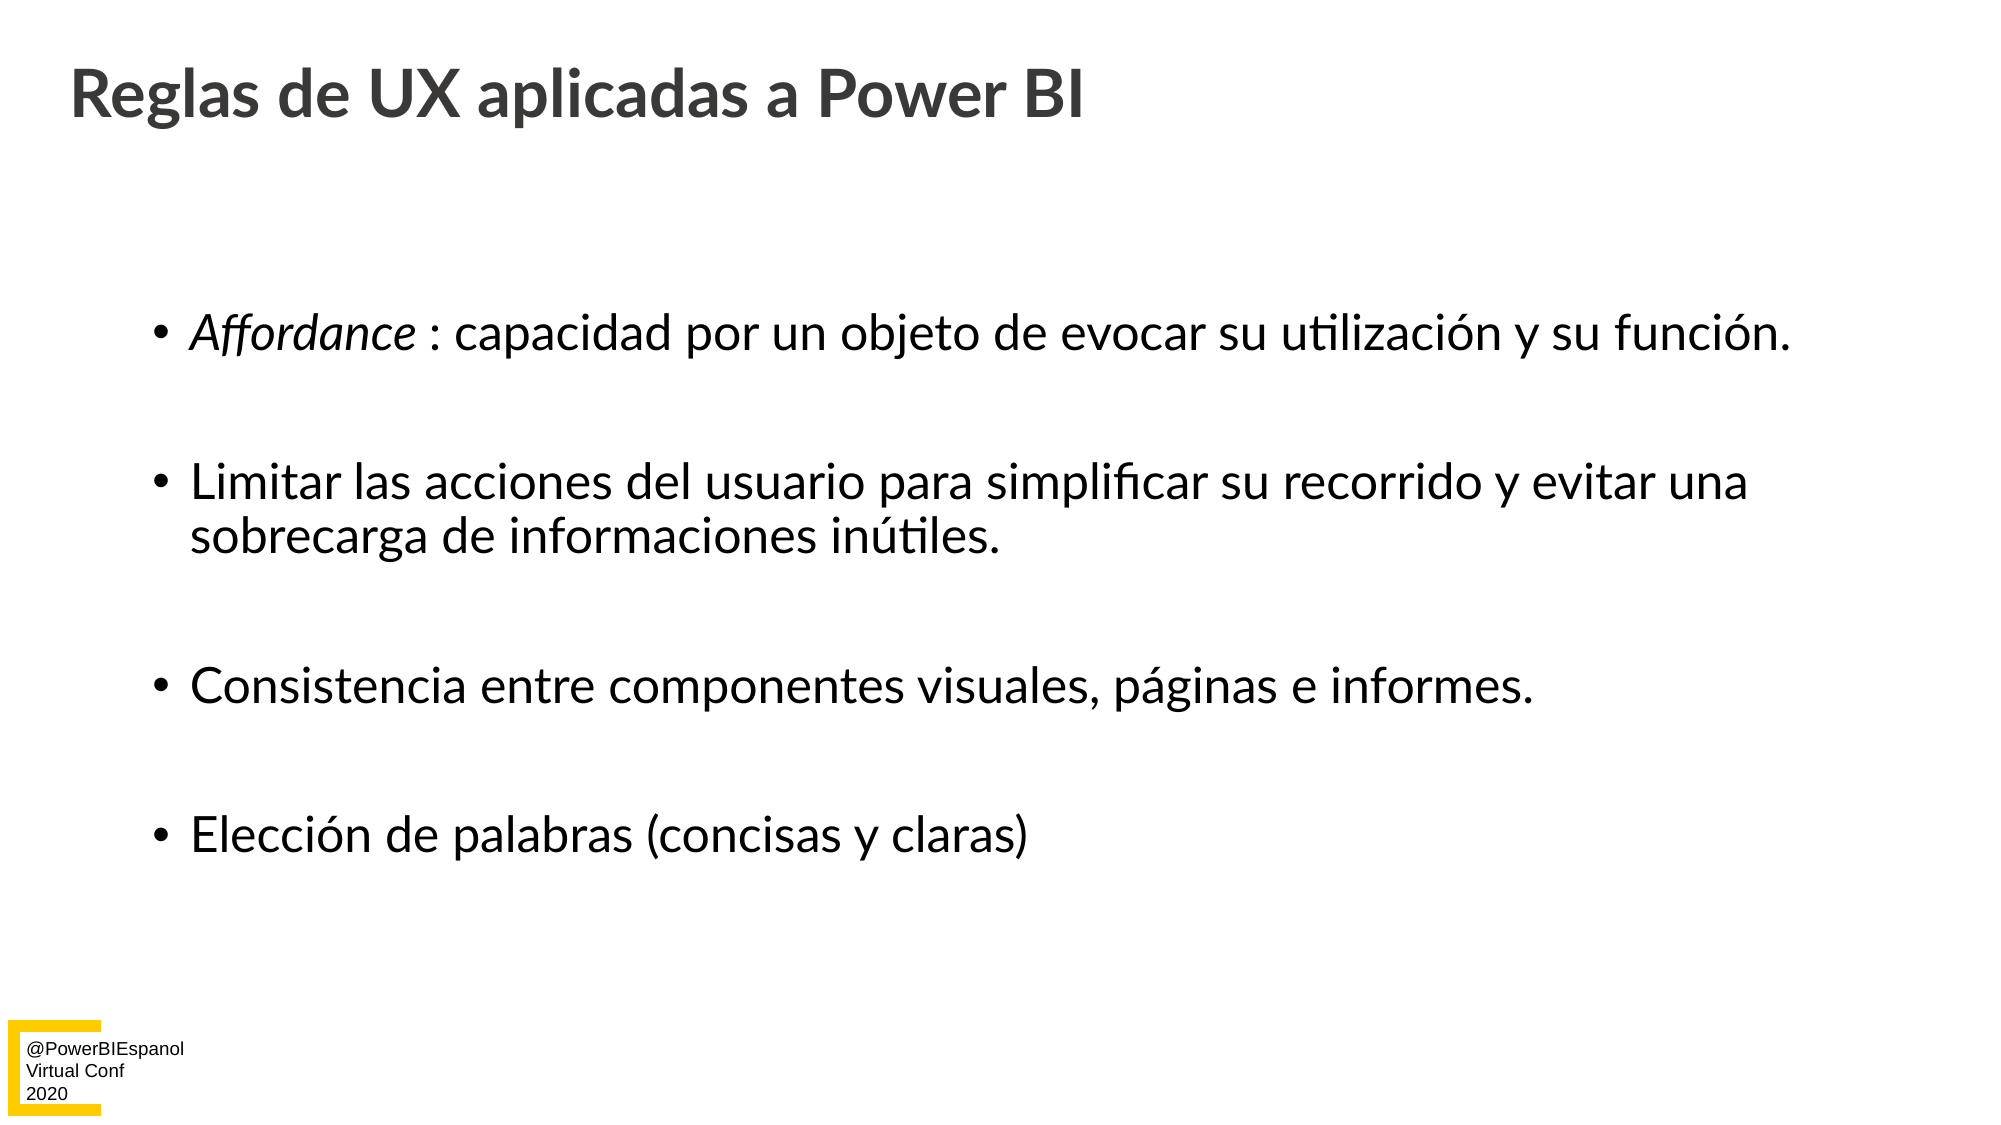

# Reglas de UX aplicadas a Power BI
Affordance : capacidad por un objeto de evocar su utilización y su función.

Limitar las acciones del usuario para simplificar su recorrido y evitar una sobrecarga de informaciones inútiles.

Consistencia entre componentes visuales, páginas e informes.

Elección de palabras (concisas y claras)